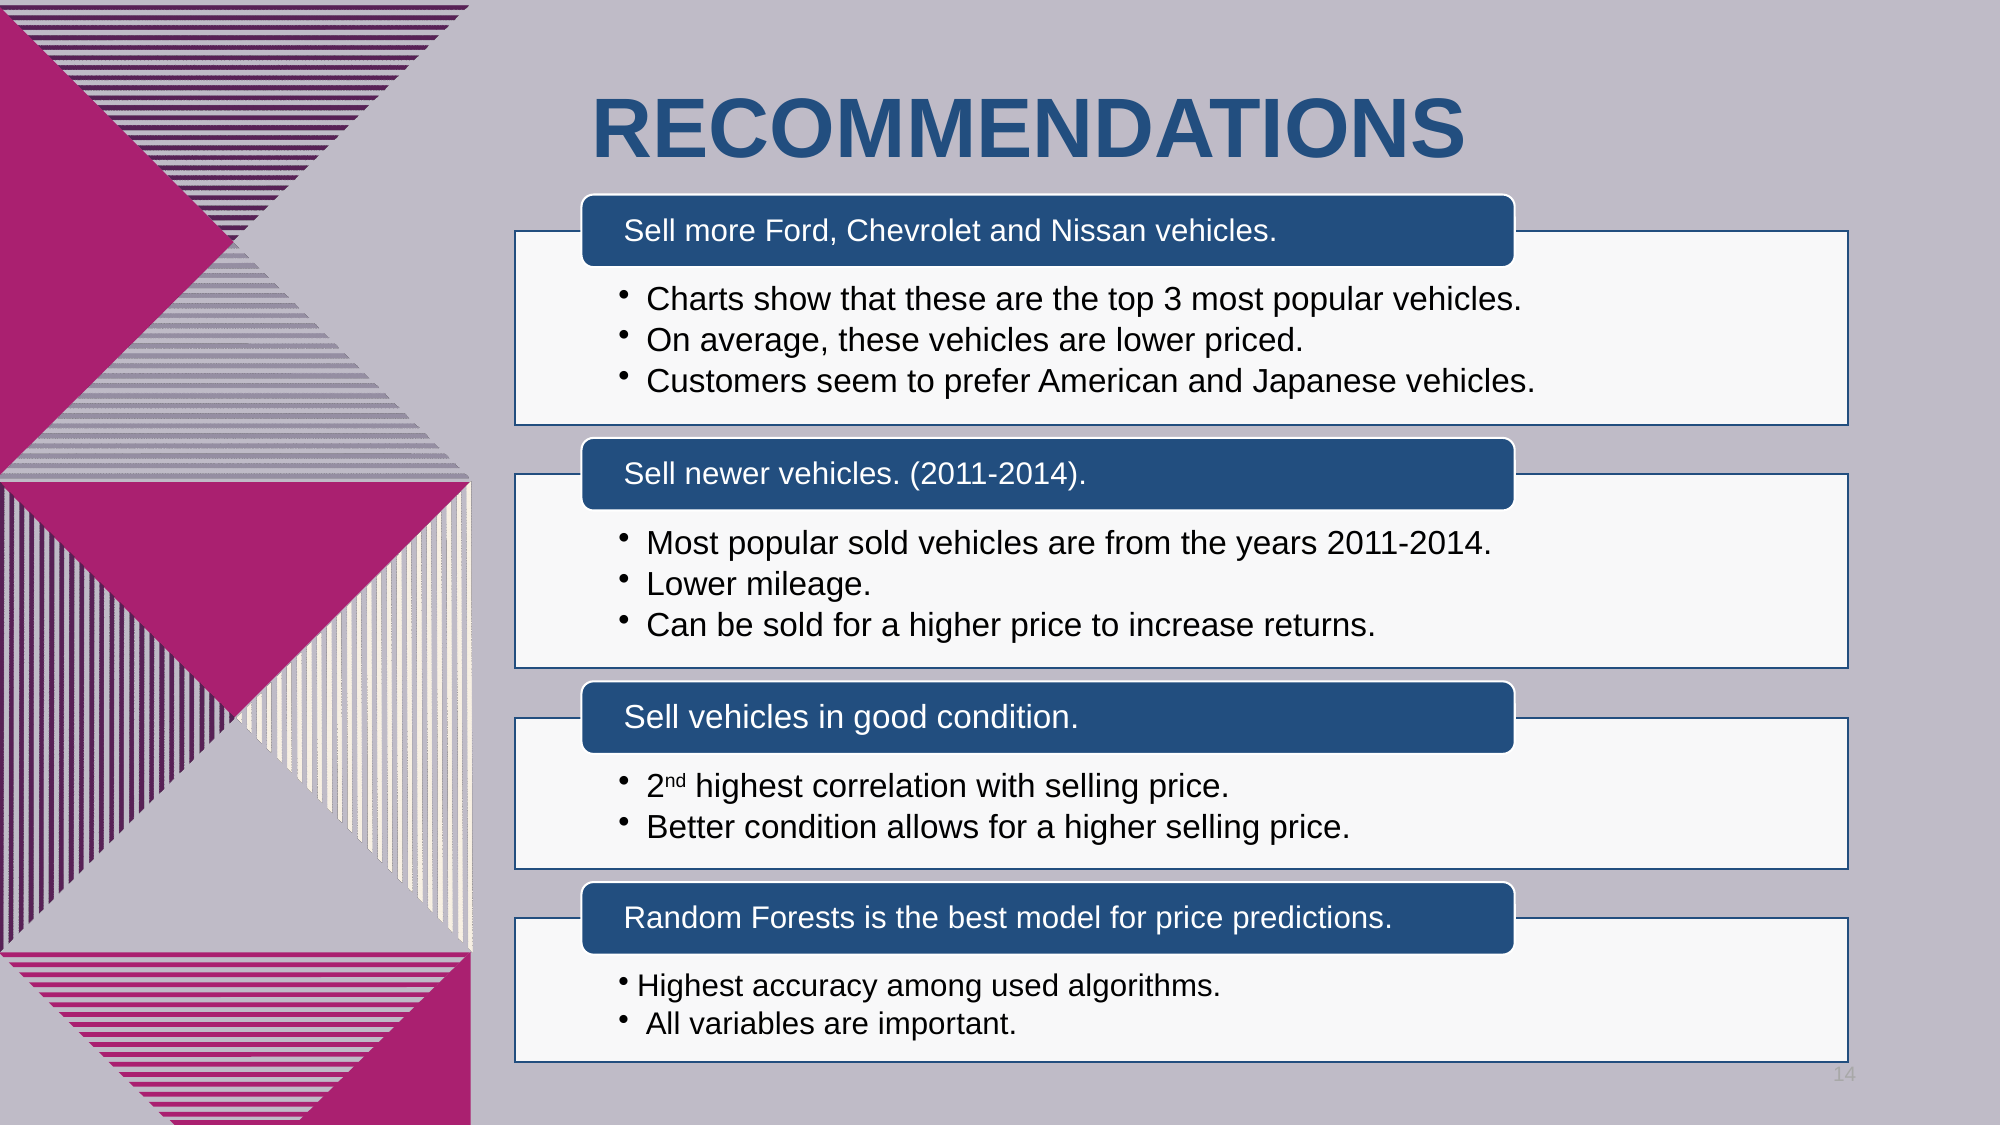

# Recommendations
Charts show that these are the top 3 most popular vehicles.
On average, these vehicles are lower priced.
Customers seem to prefer American and Japanese vehicles.
Sell more Ford, Chevrolet and Nissan vehicles.
Most popular sold vehicles are from the years 2011-2014.
Lower mileage.
Can be sold for a higher price to increase returns.
Sell newer vehicles. (2011-2014).
2nd highest correlation with selling price.
Better condition allows for a higher selling price.
Sell vehicles in good condition.
Highest accuracy among used algorithms.
 All variables are important.
Random Forests is the best model for price predictions.
14